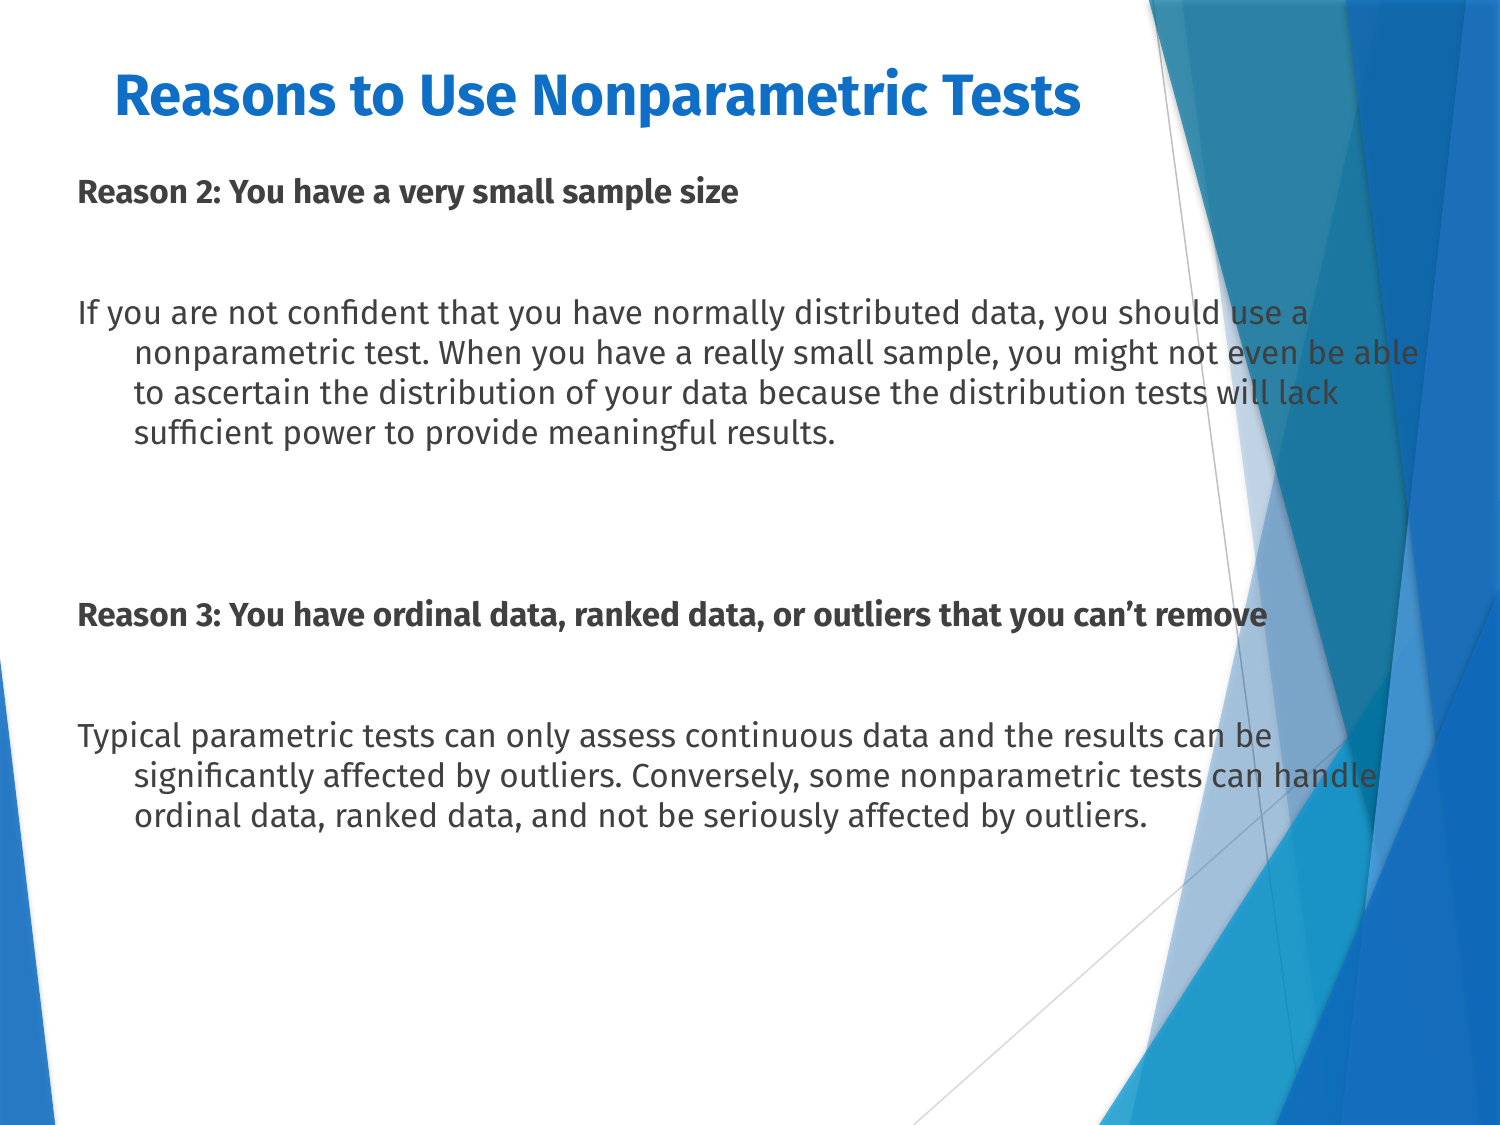

# Reasons to Use Nonparametric Tests
Reason 2: You have a very small sample size

If you are not confident that you have normally distributed data, you should use a nonparametric test. When you have a really small sample, you might not even be able to ascertain the distribution of your data because the distribution tests will lack sufficient power to provide meaningful results.

Reason 3: You have ordinal data, ranked data, or outliers that you can’t remove

Typical parametric tests can only assess continuous data and the results can be significantly affected by outliers. Conversely, some nonparametric tests can handle ordinal data, ranked data, and not be seriously affected by outliers.